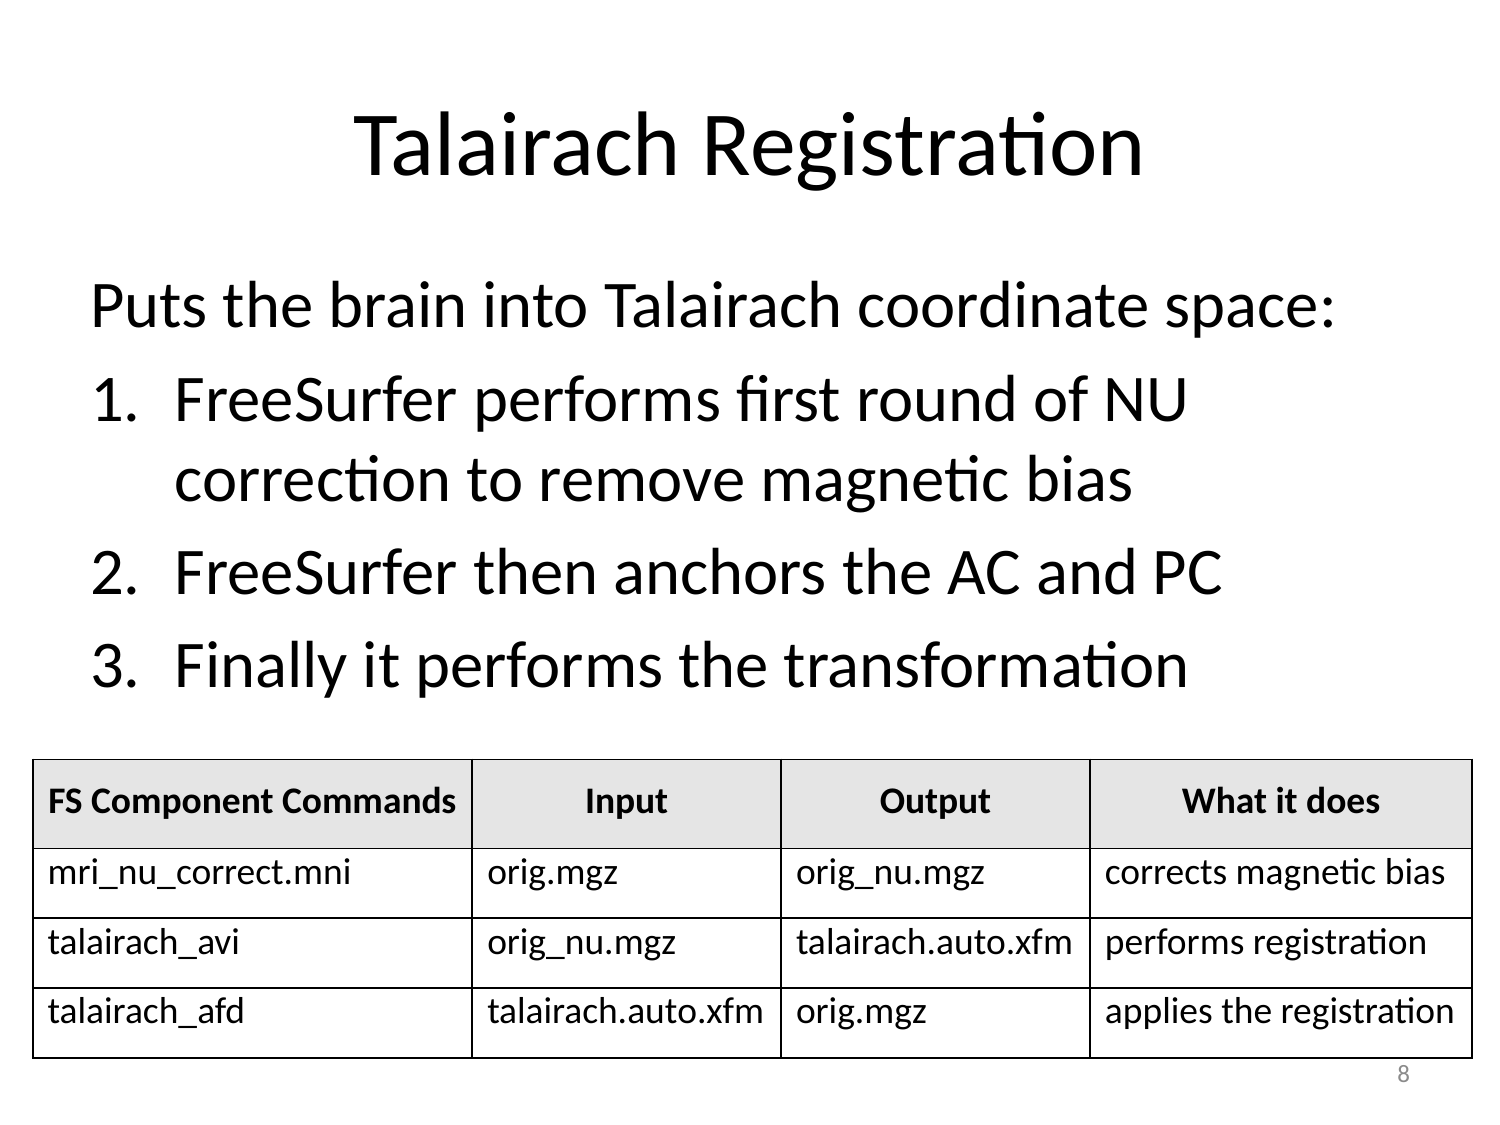

# Talairach Registration
Puts the brain into Talairach coordinate space:
FreeSurfer performs first round of NU correction to remove magnetic bias
FreeSurfer then anchors the AC and PC
Finally it performs the transformation
| FS Component Commands | Input | Output | What it does |
| --- | --- | --- | --- |
| mri\_nu\_correct.mni | orig.mgz | orig\_nu.mgz | corrects magnetic bias |
| talairach\_avi | orig\_nu.mgz | talairach.auto.xfm | performs registration |
| talairach\_afd | talairach.auto.xfm | orig.mgz | applies the registration |
8